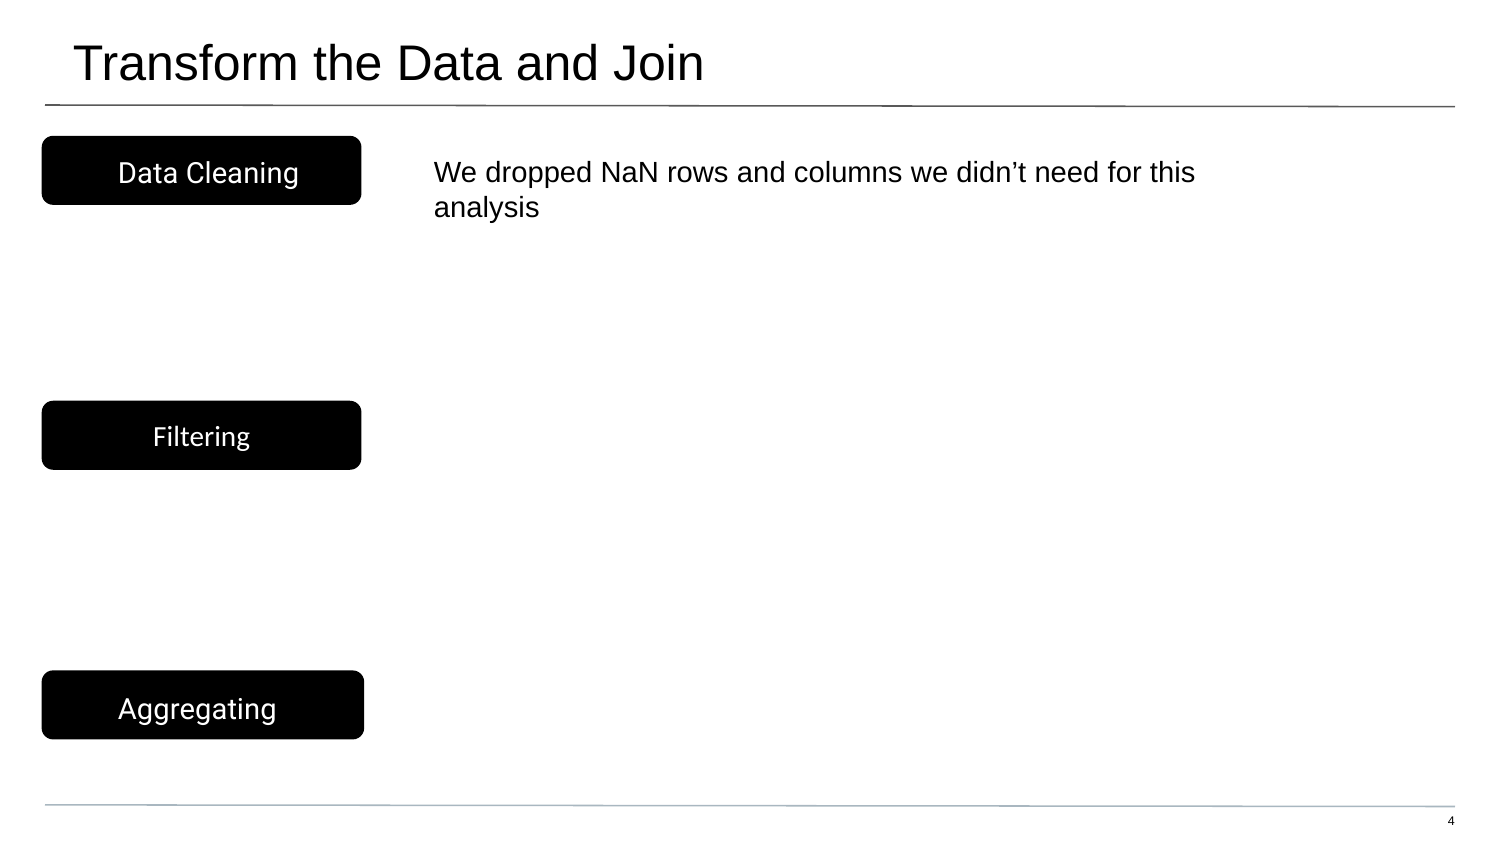

# Transform the Data and Join

Data Cleaning
We dropped NaN rows and columns we didn’t need for this analysis
Filtering

Aggregating

4